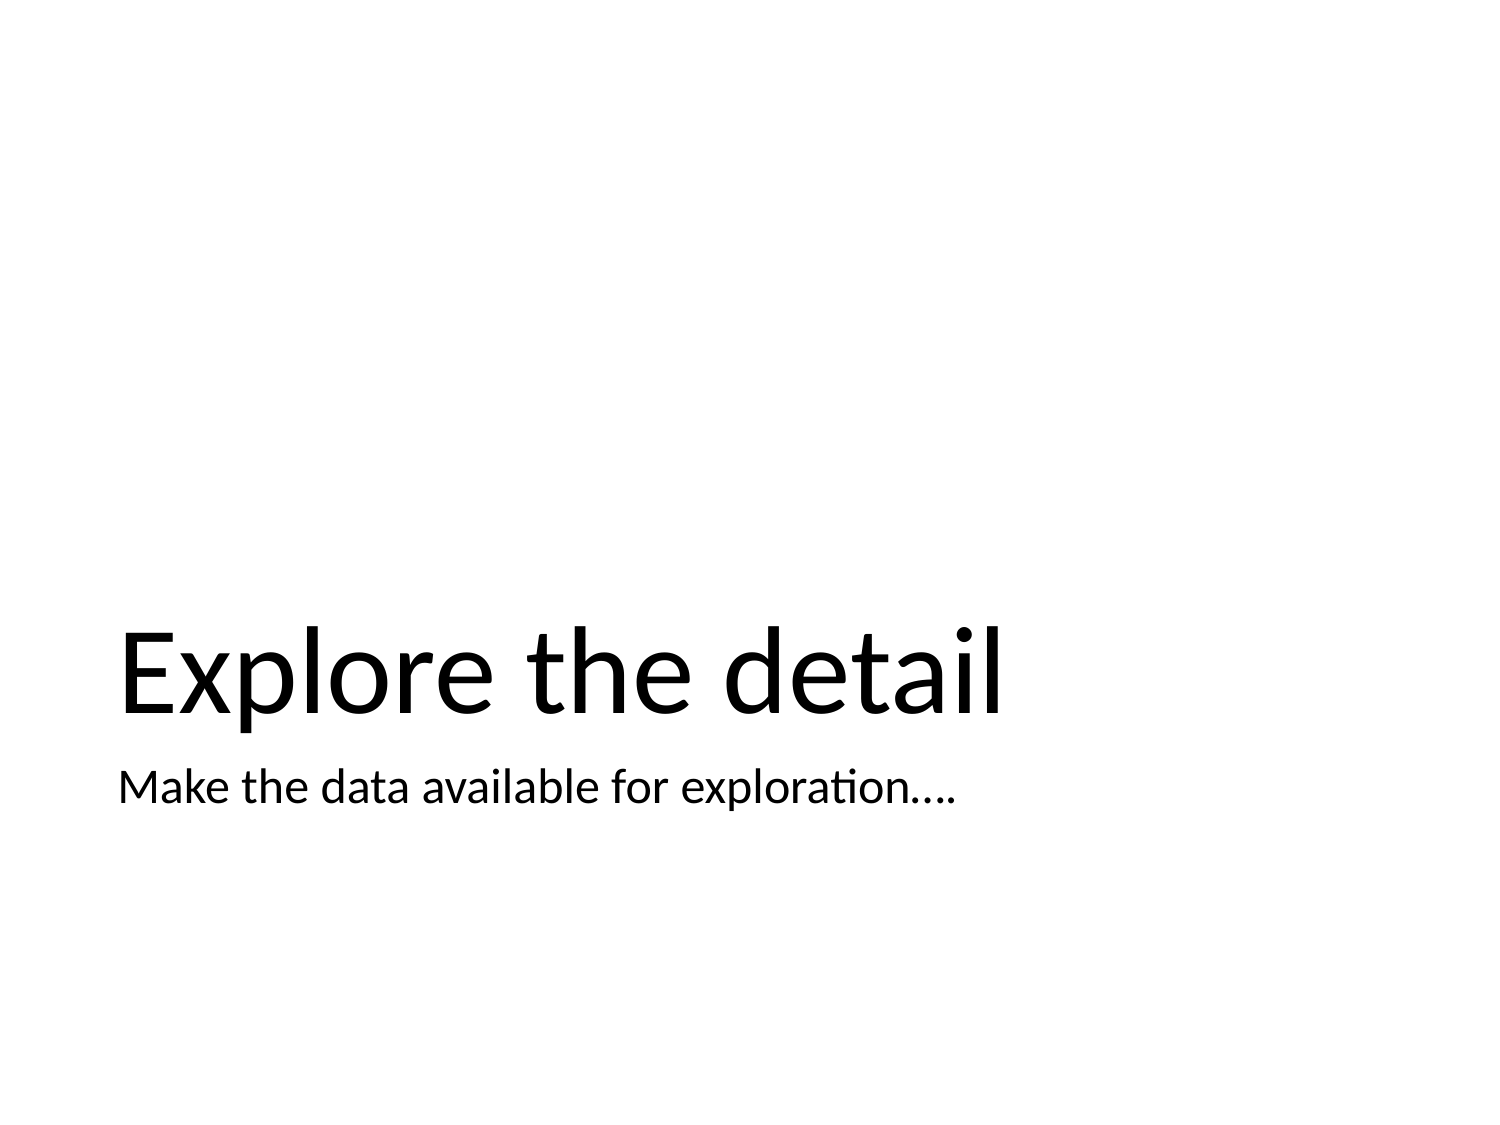

# Explore the detail
Make the data available for exploration….